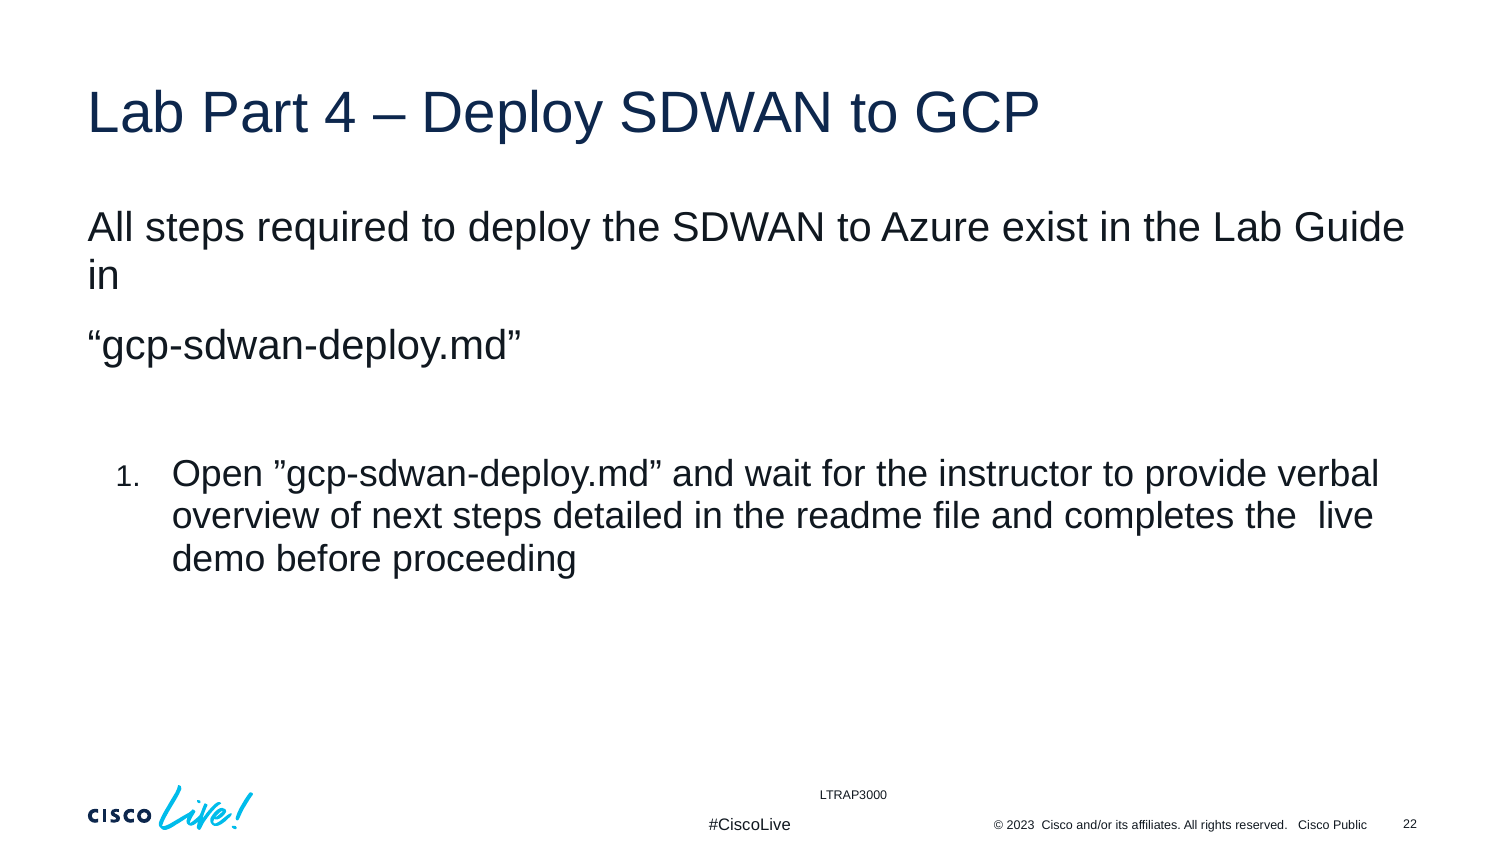

# Lab Part 4 – Deploy SDWAN to GCP
All steps required to deploy the SDWAN to Azure exist in the Lab Guide in
“gcp-sdwan-deploy.md”

Open ”gcp-sdwan-deploy.md” and wait for the instructor to provide verbal overview of next steps detailed in the readme file and completes the  live demo before proceeding

22
LTRAP3000